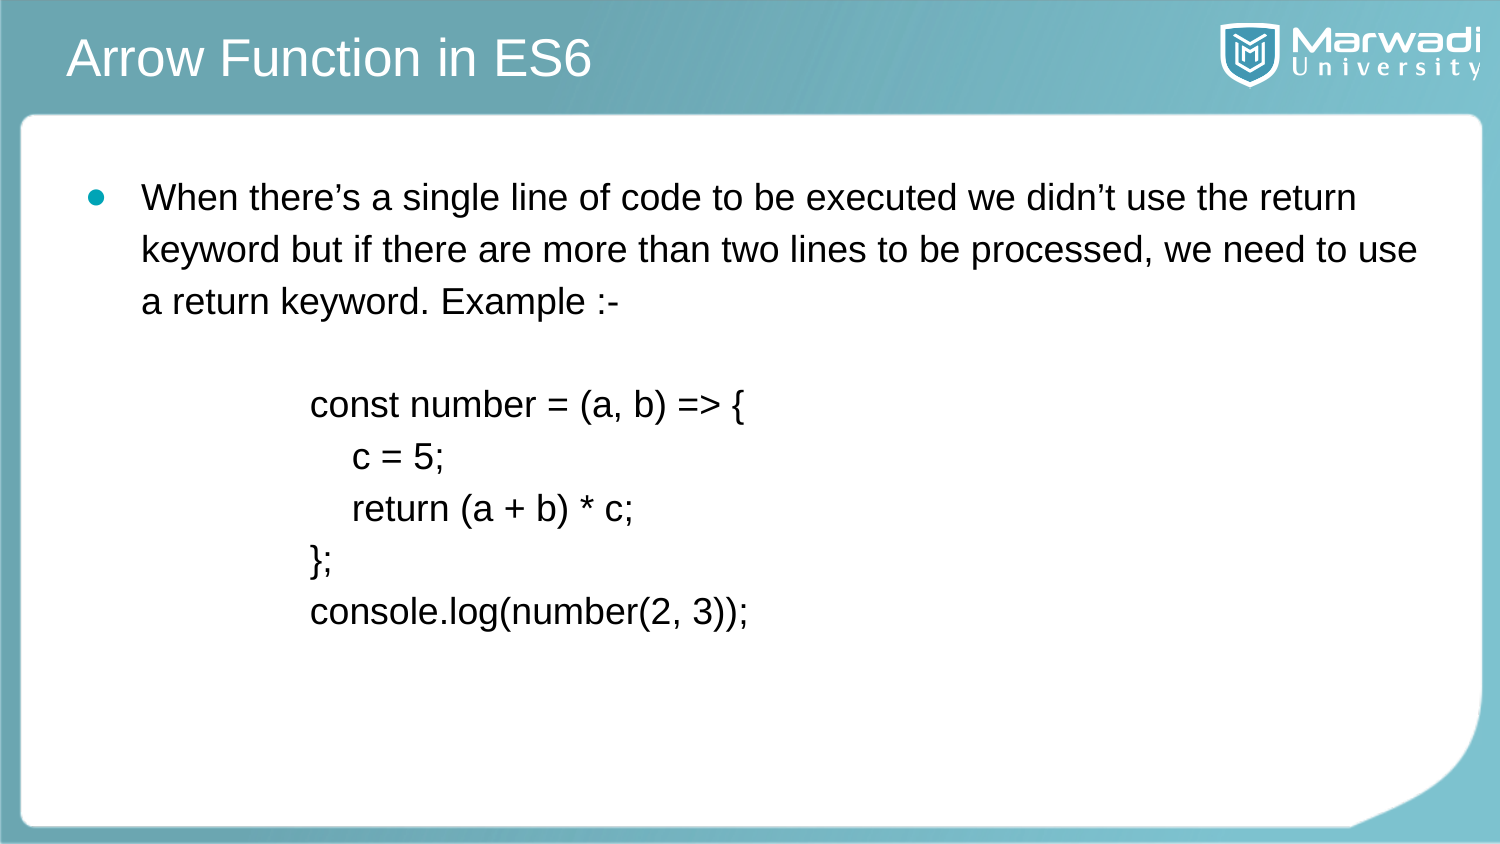

# Arrow Function in ES6
When there’s a single line of code to be executed we didn’t use the return keyword but if there are more than two lines to be processed, we need to use a return keyword. Example :-

const number = (a, b) => {
    c = 5;
    return (a + b) * c;
};
console.log(number(2, 3));